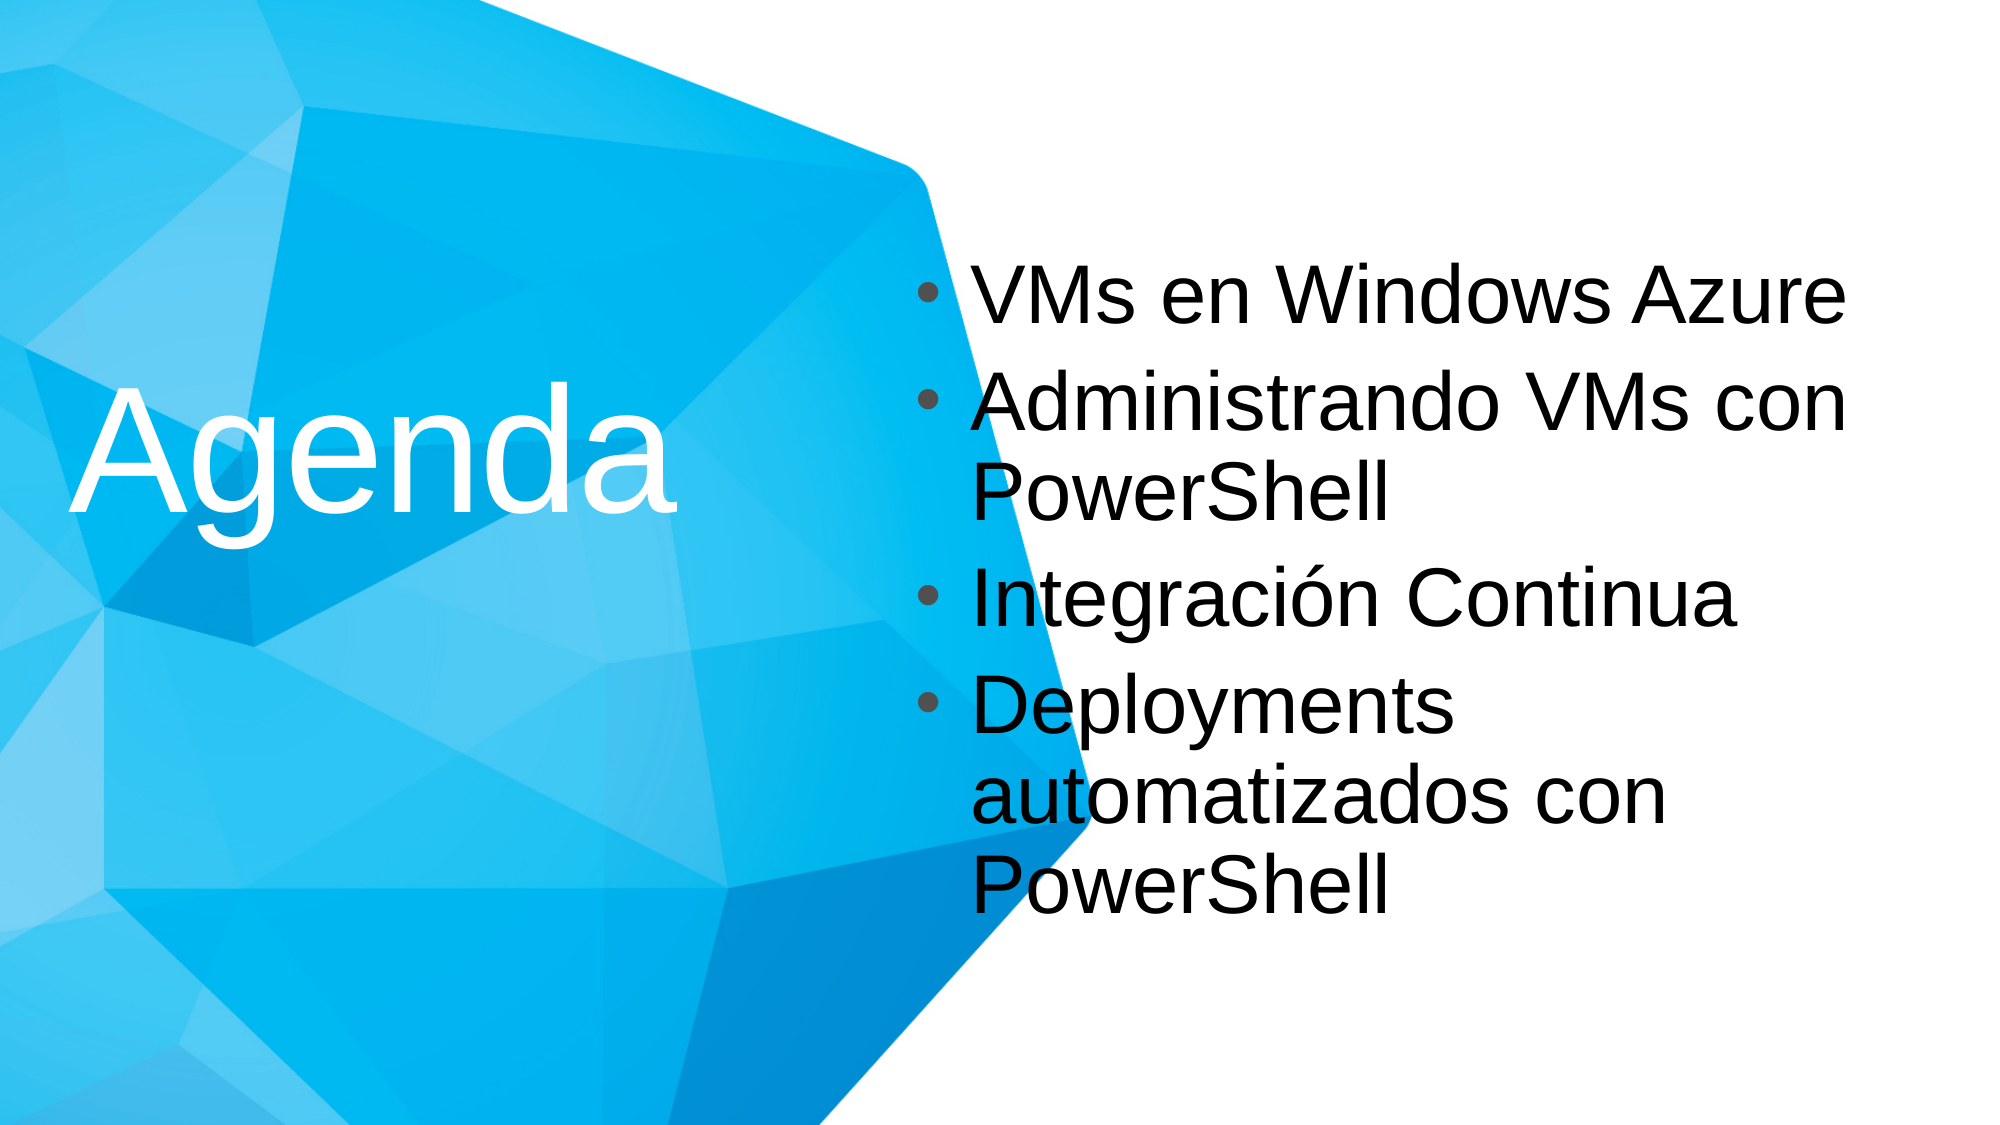

VMs en Windows Azure
Administrando VMs con PowerShell
Integración Continua
Deployments automatizados con PowerShell
# Agenda